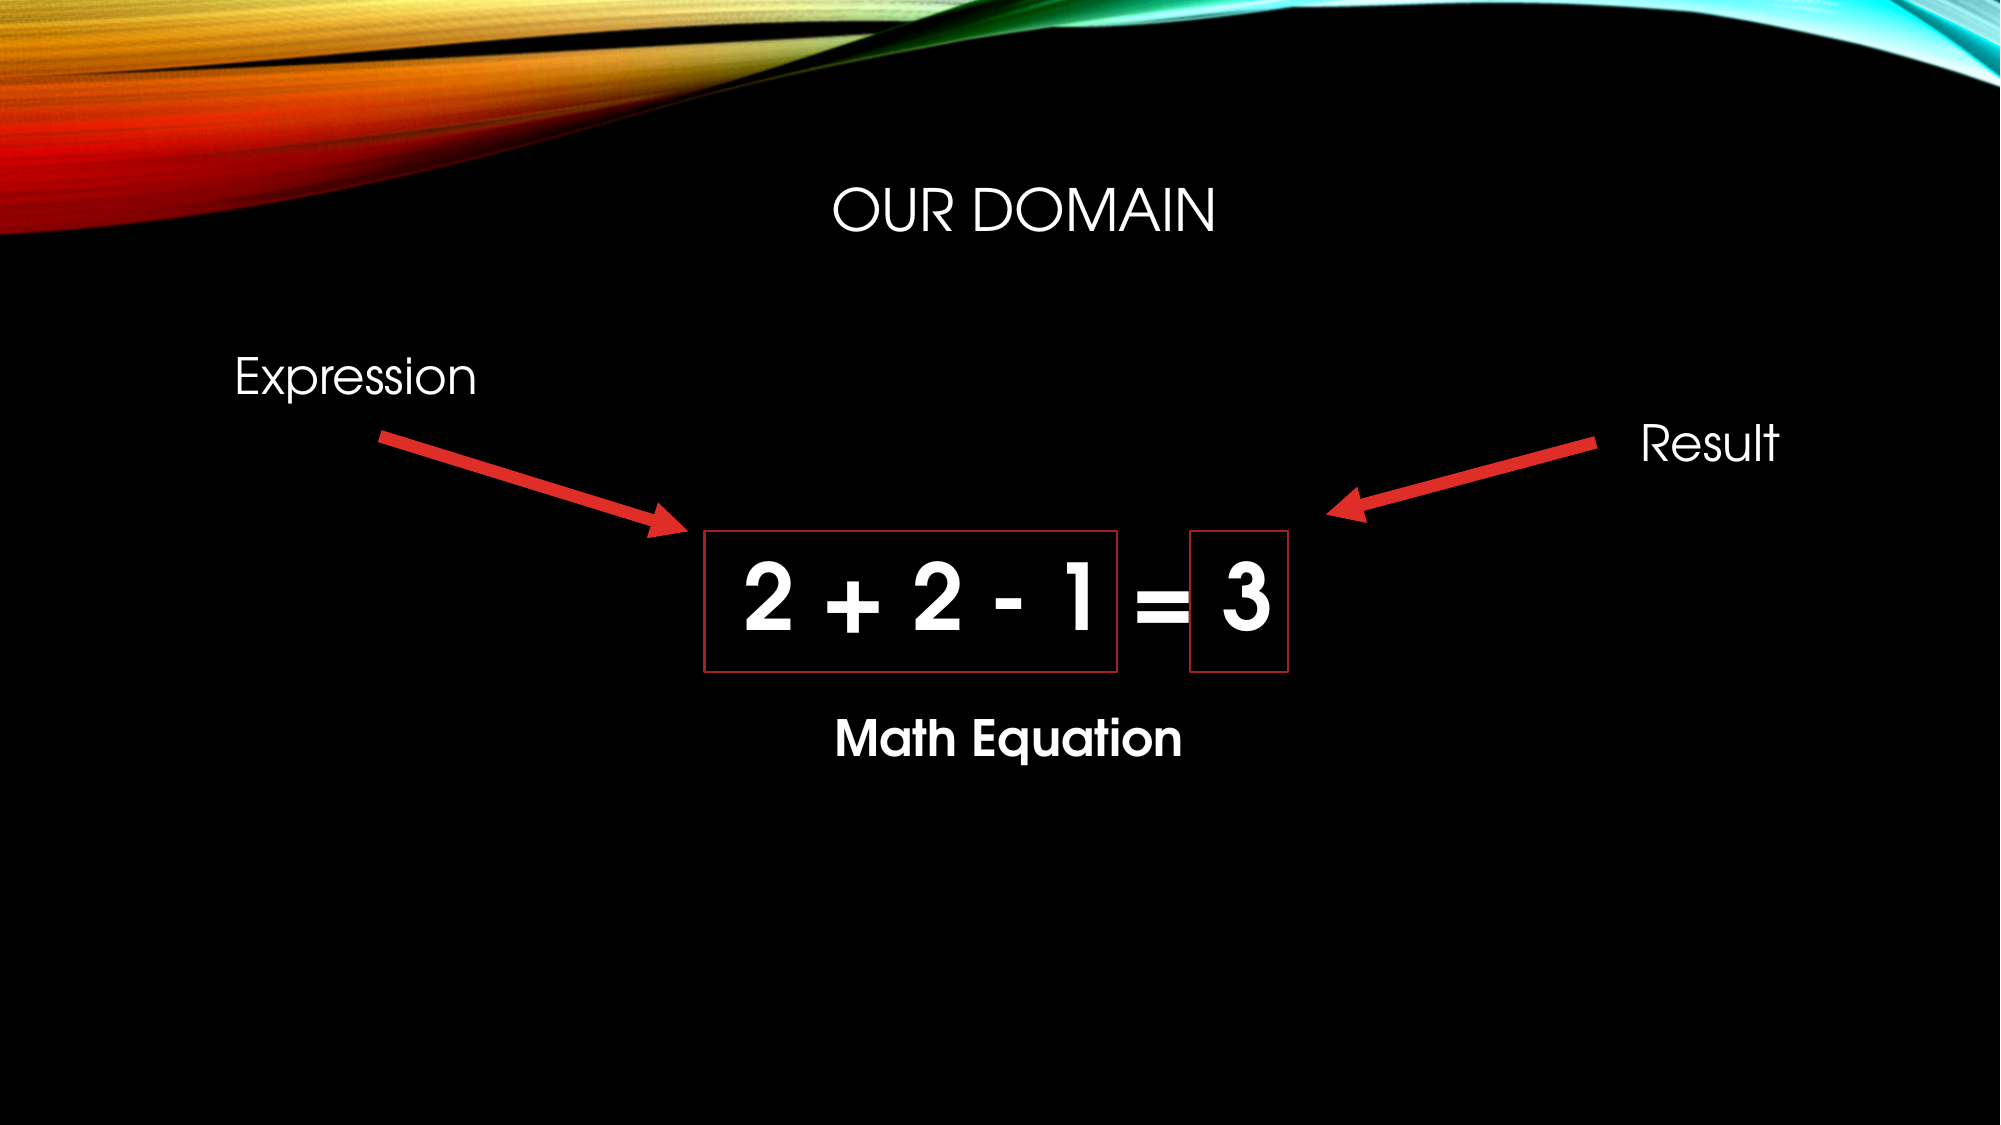

# Our domain
Expression
Result
2 + 2 - 1 = 3

Math Equation